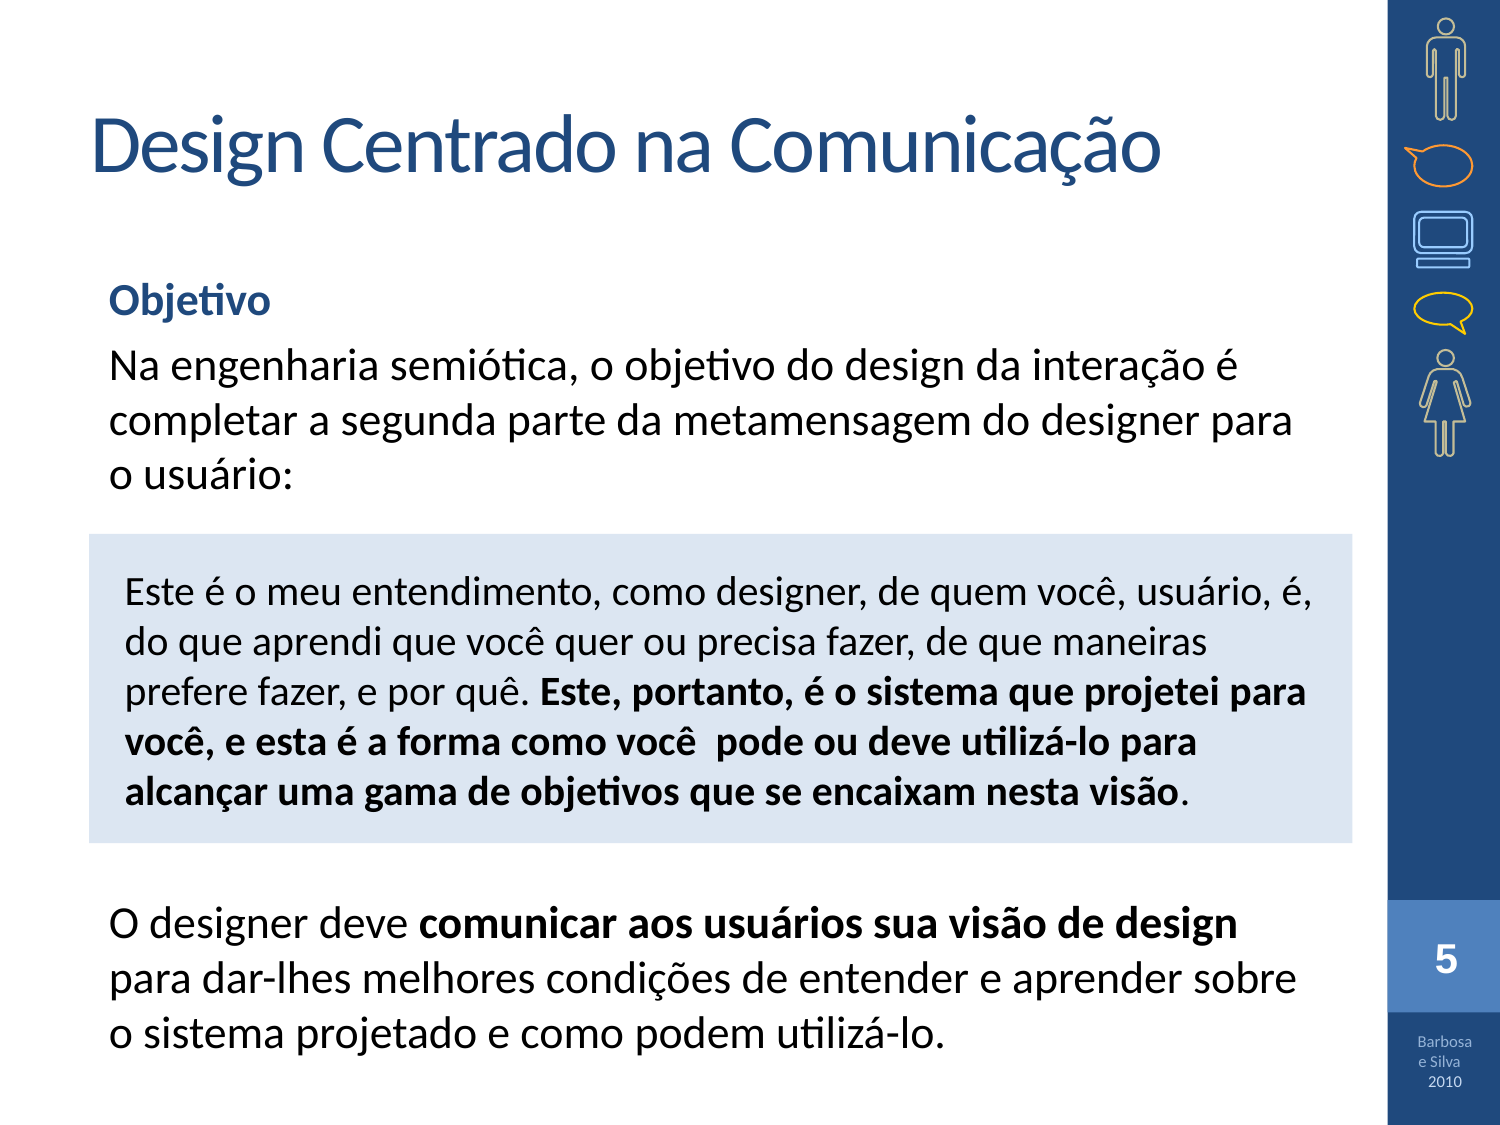

# Design Centrado na Comunicação
Objetivo
Na engenharia semiótica, o objetivo do design da interação é completar a segunda parte da metamensagem do designer para o usuário:

O designer deve comunicar aos usuários sua visão de design para dar-lhes melhores condições de entender e aprender sobre o sistema projetado e como podem utilizá-lo.
Este é o meu entendimento, como designer, de quem você, usuário, é, do que aprendi que você quer ou precisa fazer, de que maneiras prefere fazer, e por quê. Este, portanto, é o sistema que projetei para você, e esta é a forma como você  pode ou deve utilizá-lo para alcançar uma gama de objetivos que se encaixam nesta visão.